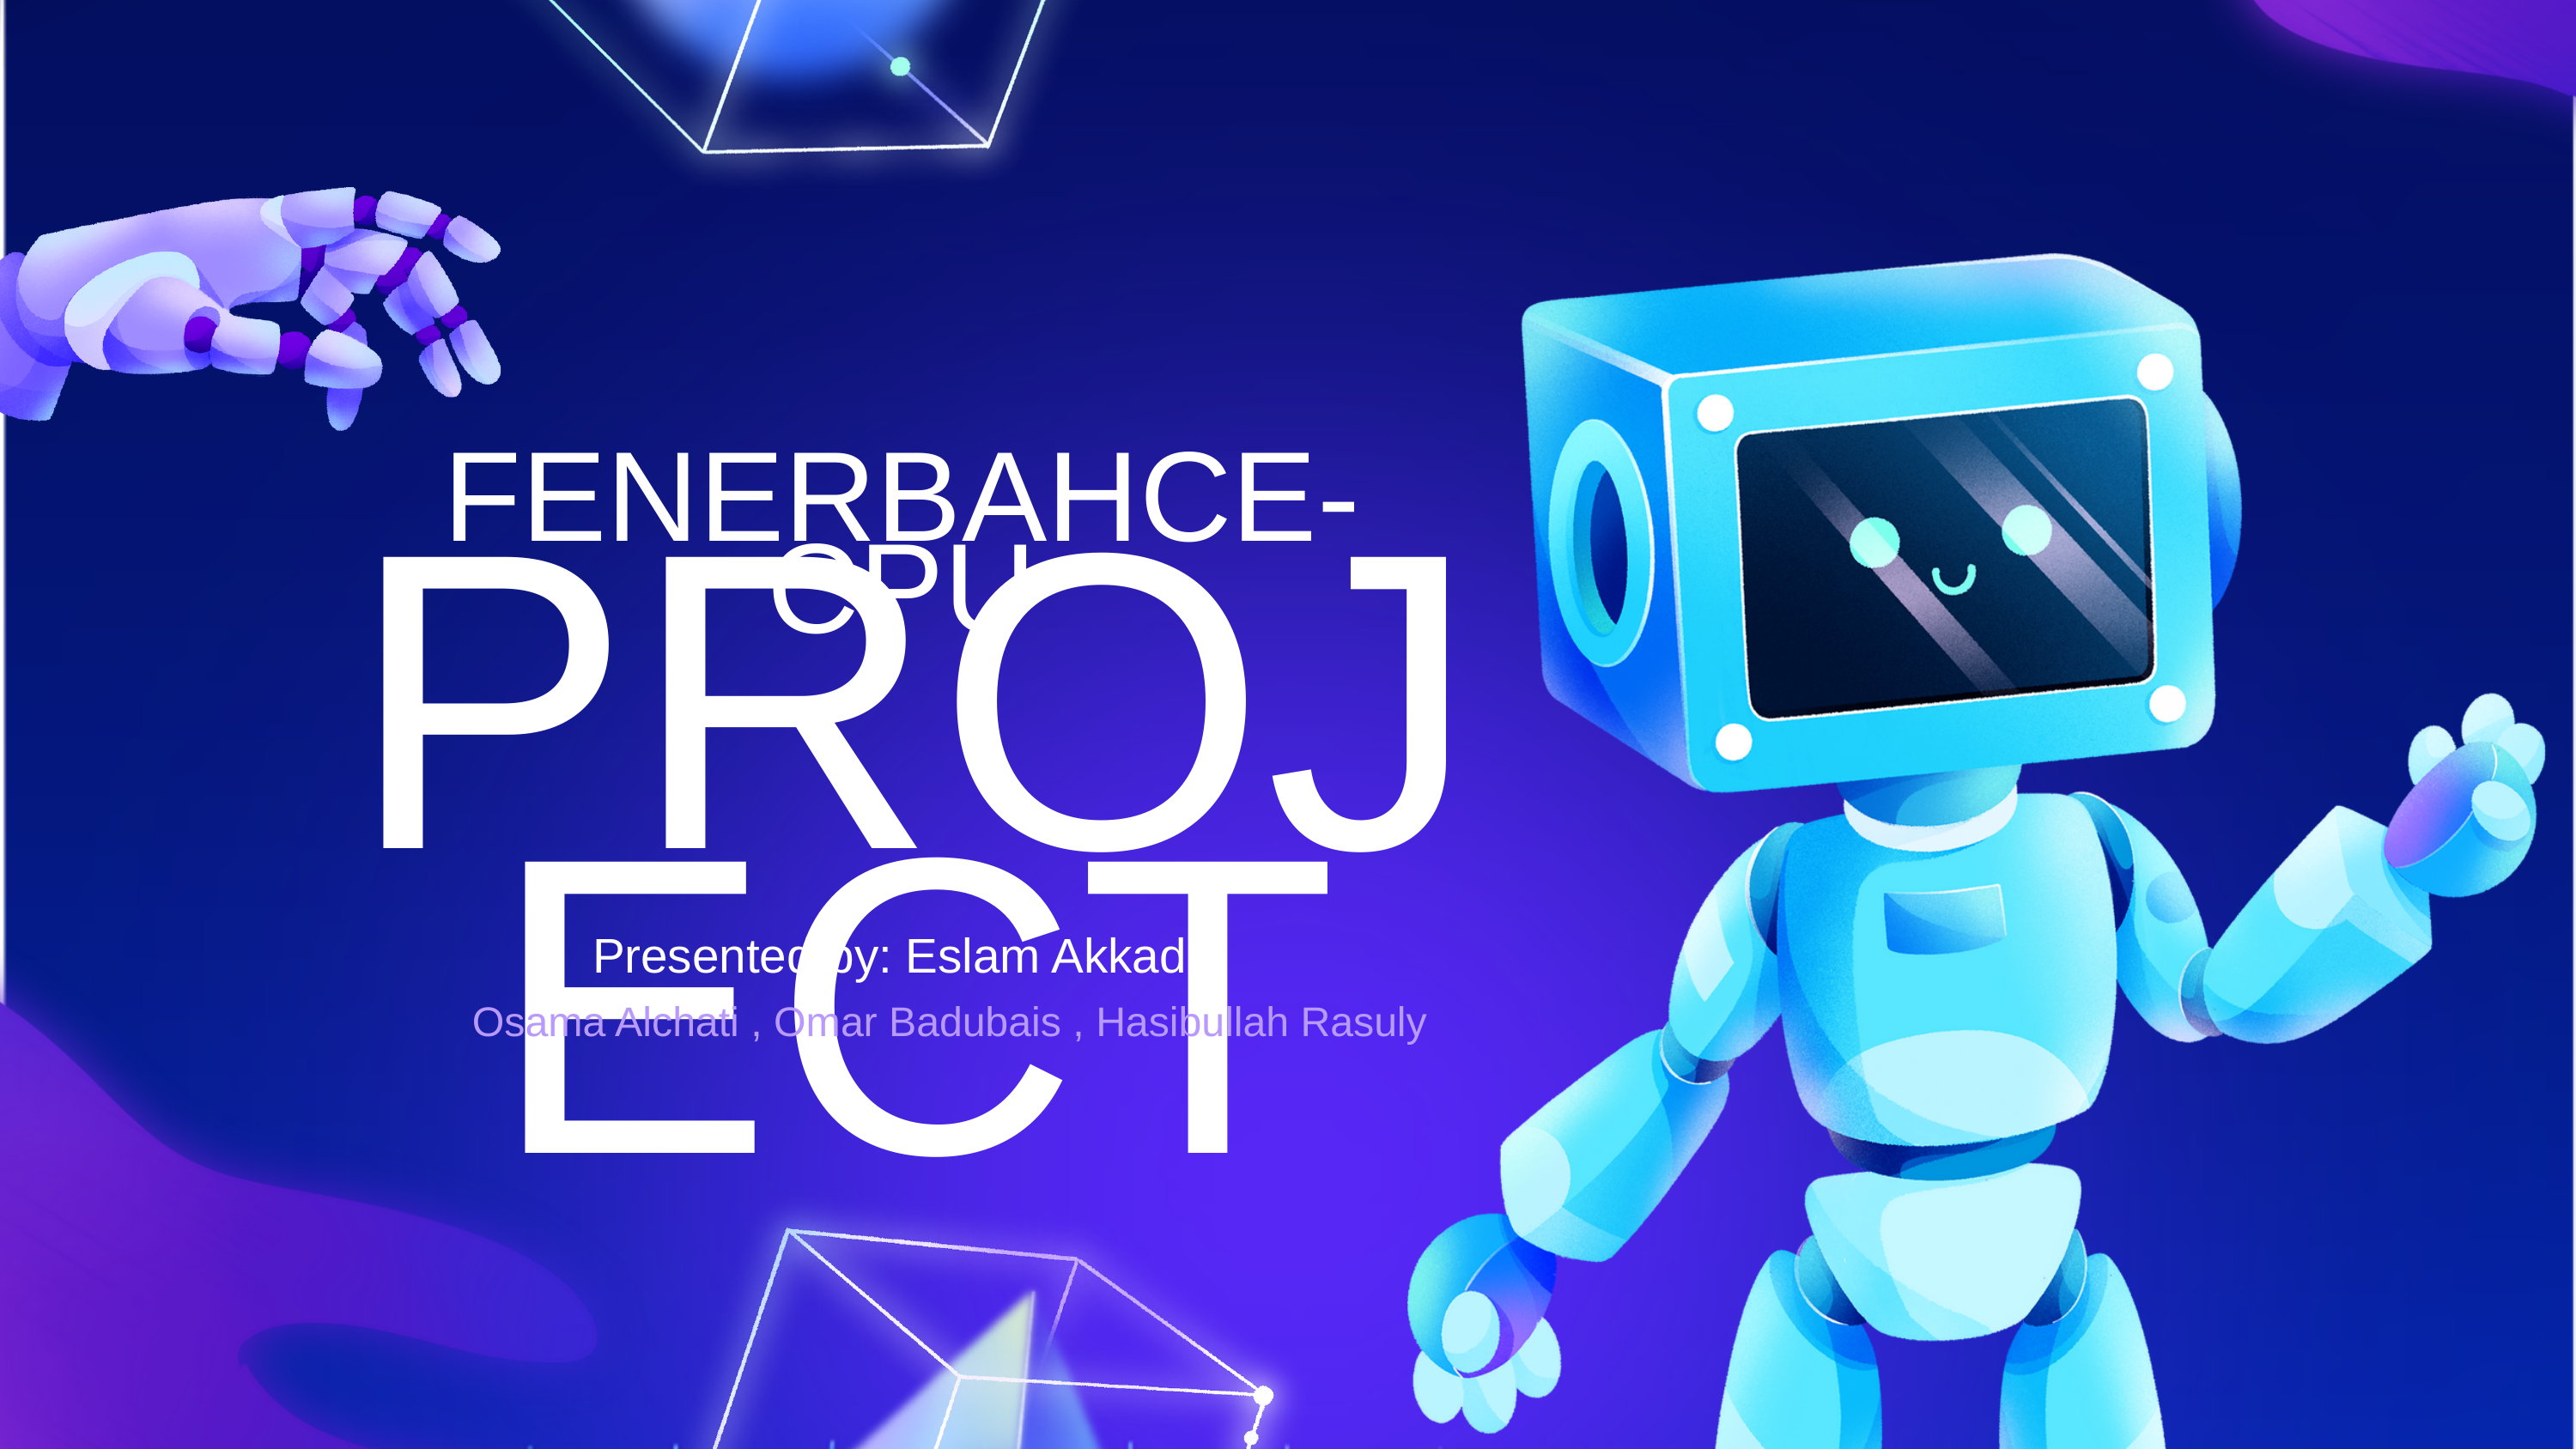

FENERBAHCE-CPU
PROJECT

Presented by: Eslam Akkad
 Osama Alchati , Omar Badubais , Hasibullah Rasuly